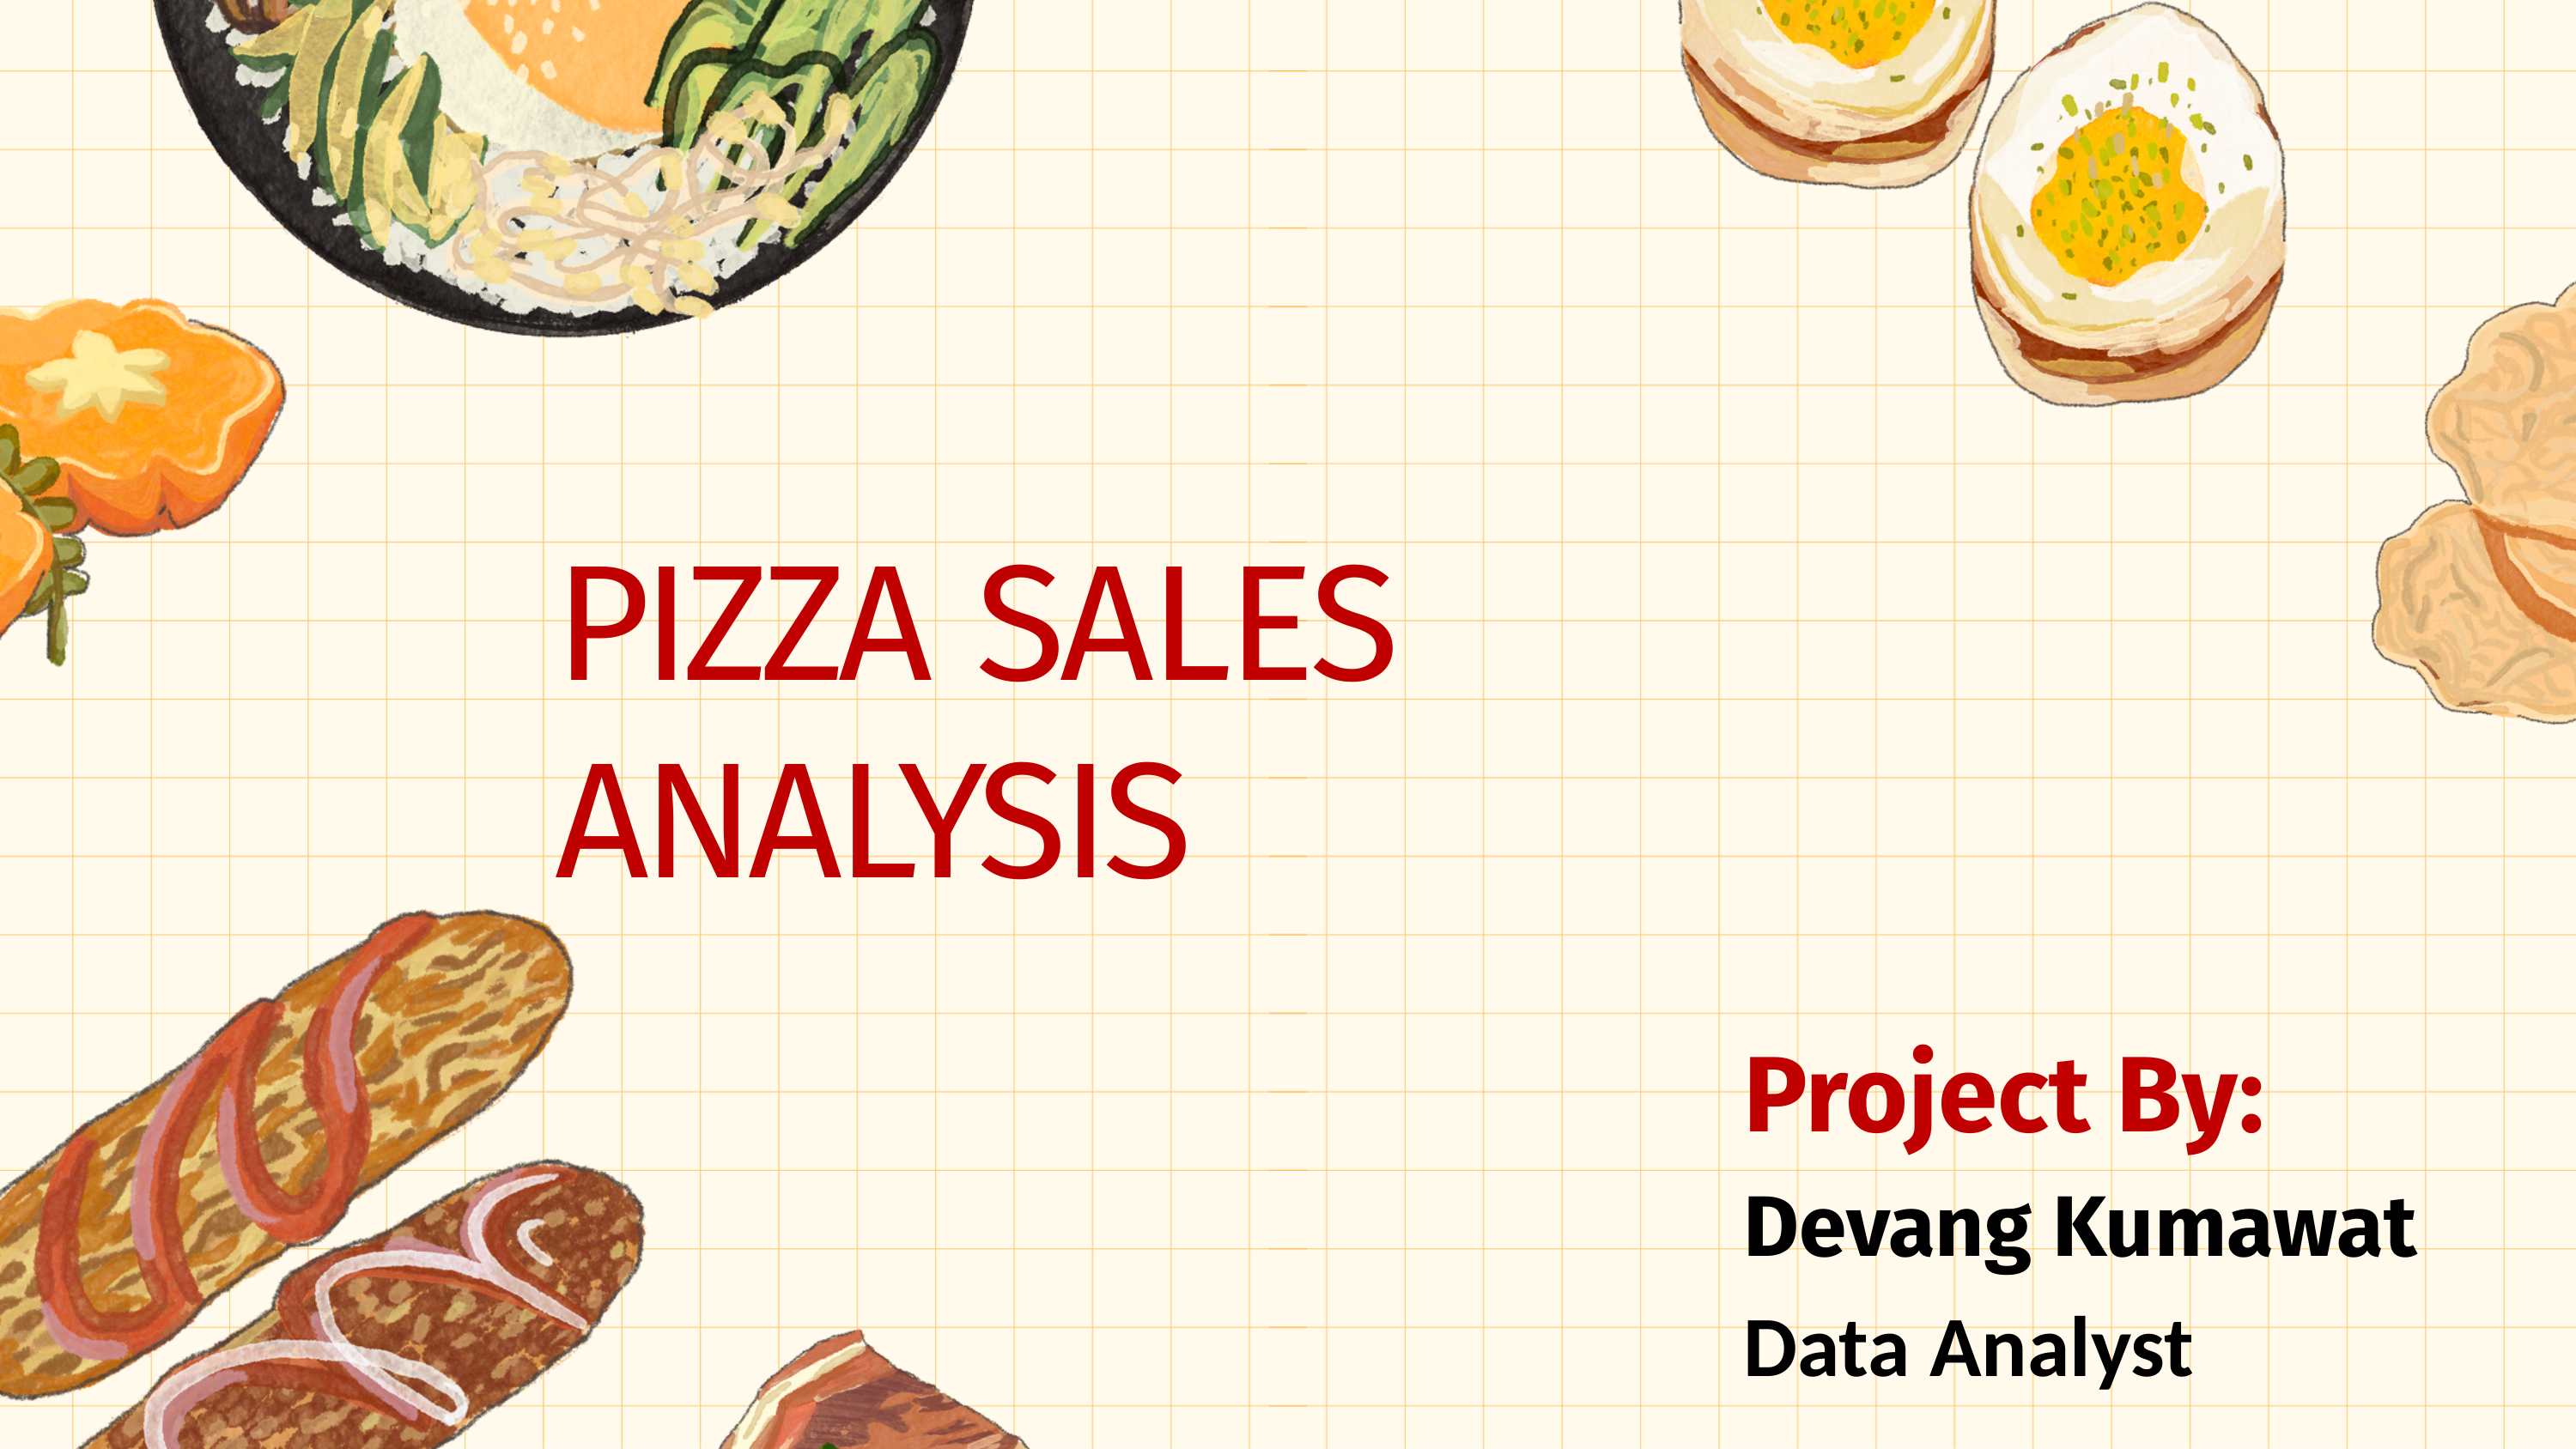

# PIZZA SALES ANALYSIS
Project By:
Devang Kumawat
Data Analyst